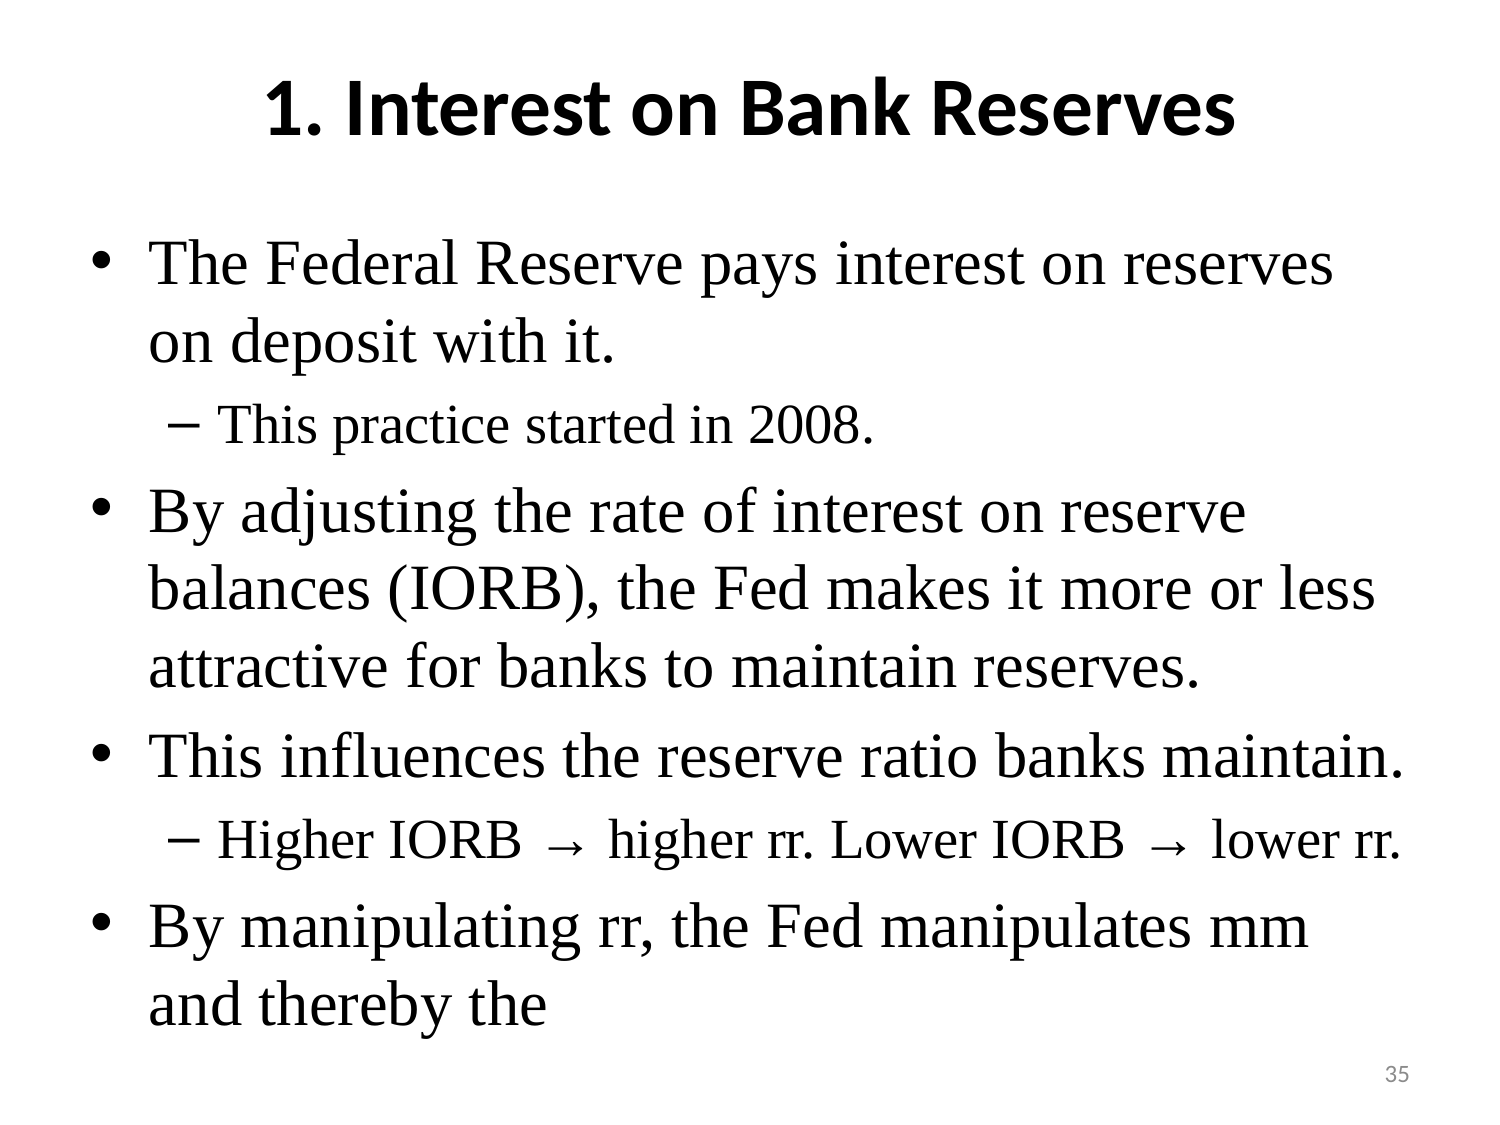

# 1. Interest on Bank Reserves
The Federal Reserve pays interest on reserves on deposit with it.
This practice started in 2008.
By adjusting the rate of interest on reserve balances (IORB), the Fed makes it more or less attractive for banks to maintain reserves.
This influences the reserve ratio banks maintain.
Higher IORB → higher rr. Lower IORB → lower rr.
By manipulating rr, the Fed manipulates mm and thereby the
35